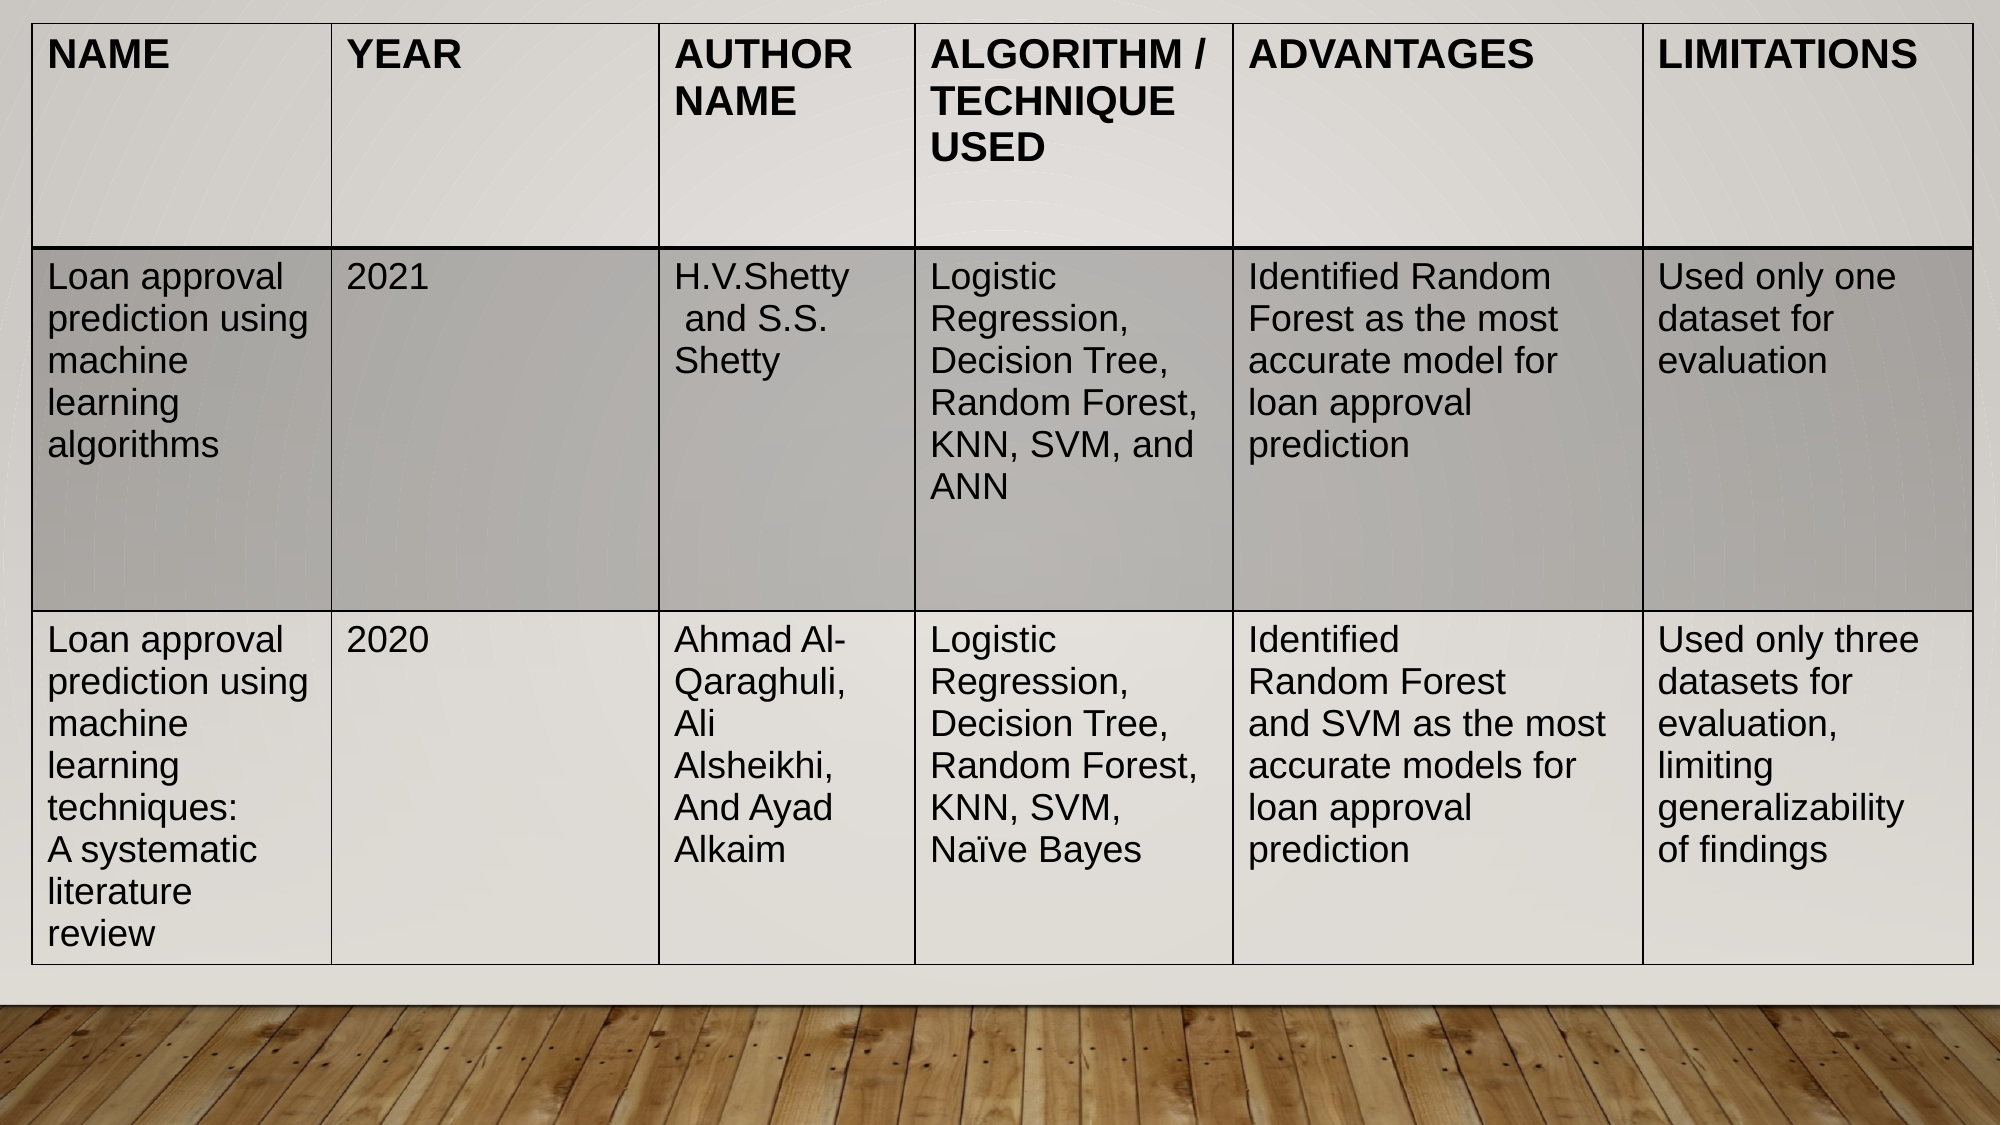

| NAME | YEAR | AUTHOR NAME | ALGORITHM / TECHNIQUE USED | ADVANTAGES | LIMITATIONS |
| --- | --- | --- | --- | --- | --- |
| Loan approval prediction using machine learning algorithms | 2021 | H.V.Shetty and S.S. Shetty | Logistic Regression, Decision Tree, Random Forest, KNN, SVM, and ANN | Identified Random Forest as the most accurate model for loan approval prediction | Used only one dataset for evaluation |
| Loan approval prediction using machine learning techniques: A systematic literature review | 2020 | Ahmad Al- Qaraghuli, Ali Alsheikhi, And Ayad Alkaim | Logistic Regression, Decision Tree, Random Forest, KNN, SVM, Naïve Bayes | Identified Random Forest and SVM as the most accurate models for loan approval prediction | Used only three datasets for evaluation, limiting generalizability of findings |
|  |
| --- |
|  |